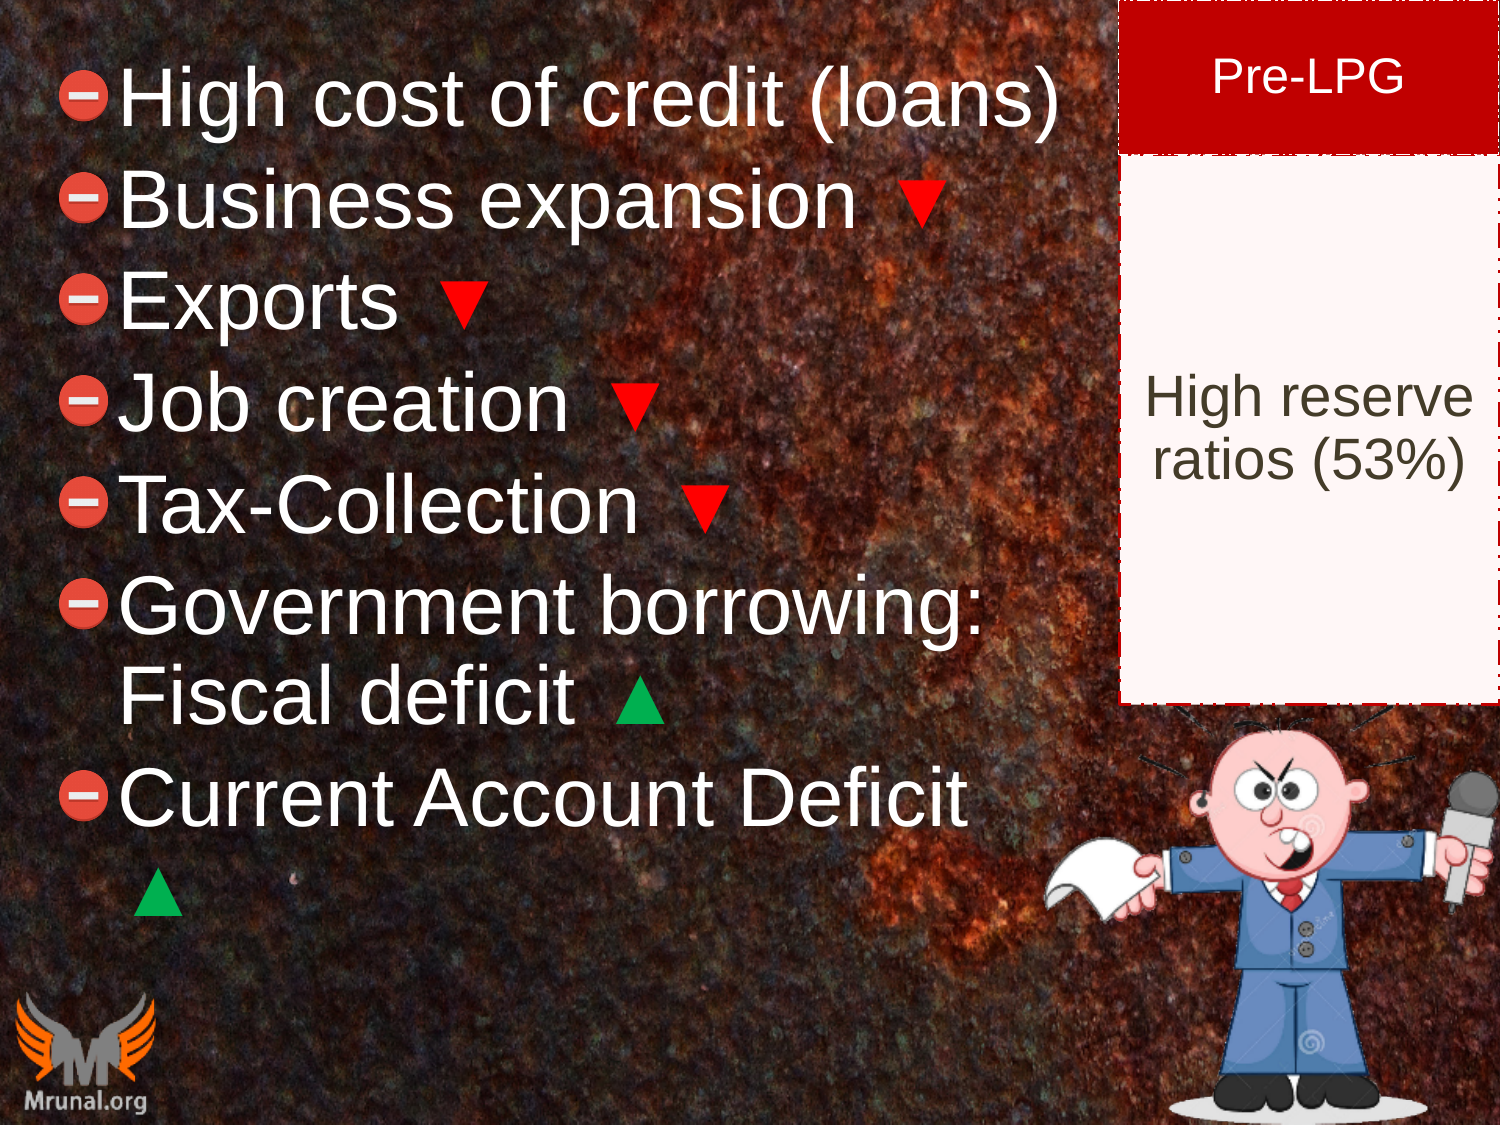

Pre-LPG
High cost of credit (loans)
Business expansion ▼
Exports ▼
Job creation ▼
Tax-Collection ▼
Government borrowing: Fiscal deficit ▲
Current Account Deficit ▲

# High reserve ratios (53%)